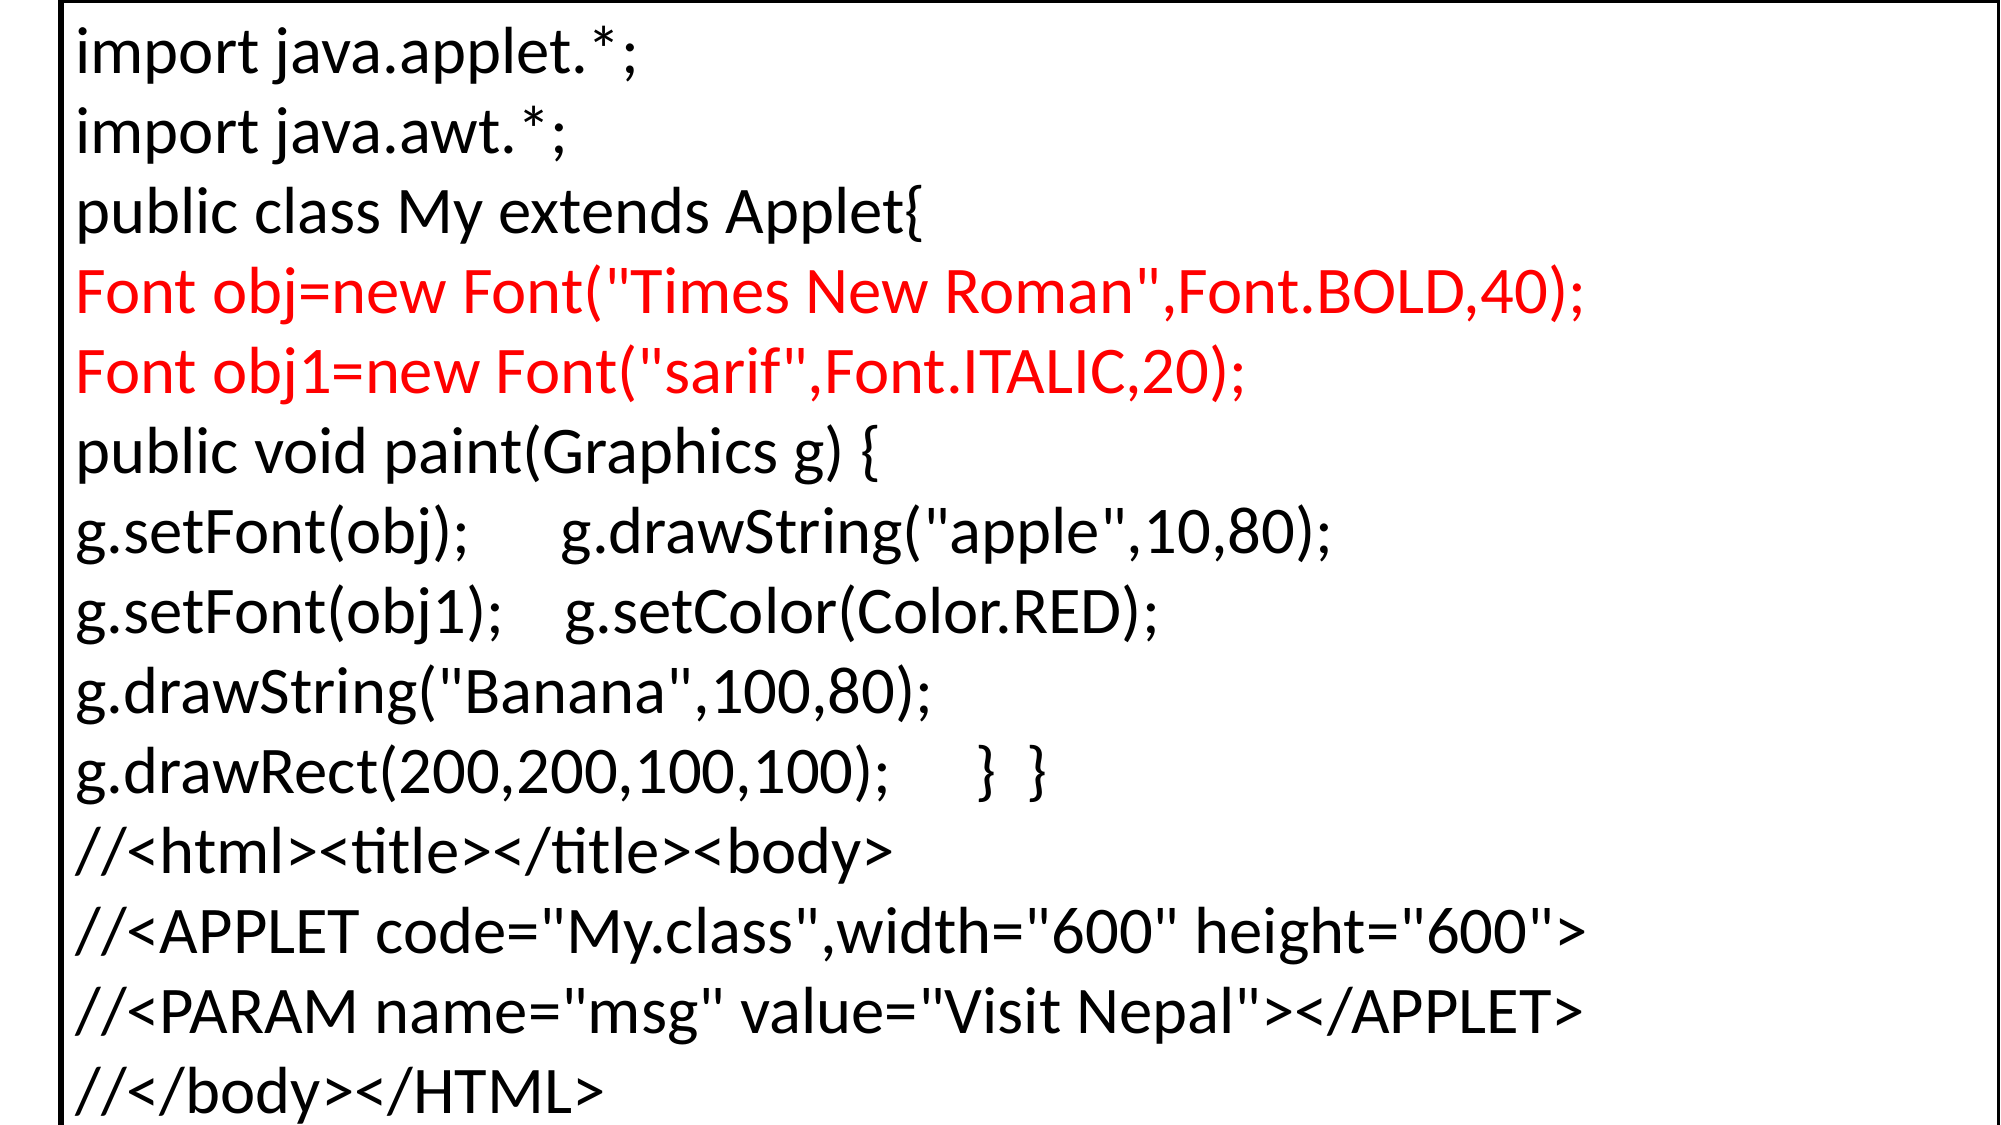

import java.applet.*;
import java.awt.*;
public class My extends Applet{
Font obj=new Font("Times New Roman",Font.BOLD,40);
Font obj1=new Font("sarif",Font.ITALIC,20);
public void paint(Graphics g) {
g.setFont(obj);      g.drawString("apple",10,80);
g.setFont(obj1);    g.setColor(Color.RED);
g.drawString("Banana",100,80);
g.drawRect(200,200,100,100);	}  }
//<html><title></title><body>
//<APPLET code="My.class",width="600" height="600">
//<PARAM name="msg" value="Visit Nepal"></APPLET>  //</body></HTML>